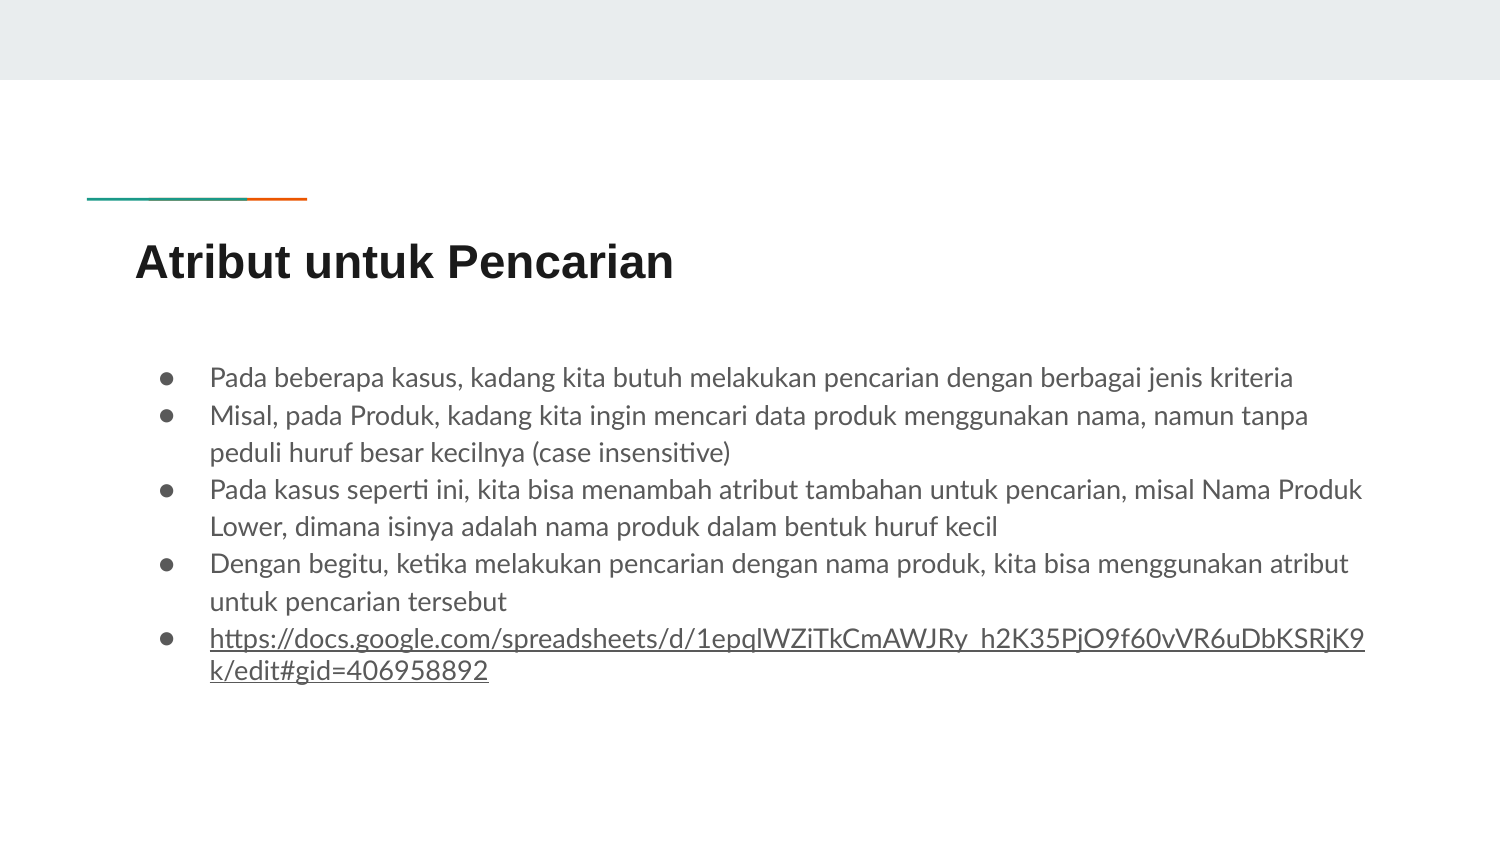

# Atribut untuk Pencarian
Pada beberapa kasus, kadang kita butuh melakukan pencarian dengan berbagai jenis kriteria
Misal, pada Produk, kadang kita ingin mencari data produk menggunakan nama, namun tanpa peduli huruf besar kecilnya (case insensitive)
Pada kasus seperti ini, kita bisa menambah atribut tambahan untuk pencarian, misal Nama Produk Lower, dimana isinya adalah nama produk dalam bentuk huruf kecil
Dengan begitu, ketika melakukan pencarian dengan nama produk, kita bisa menggunakan atribut untuk pencarian tersebut
https://docs.google.com/spreadsheets/d/1epqlWZiTkCmAWJRy_h2K35PjO9f60vVR6uDbKSRjK9k/edit#gid=406958892